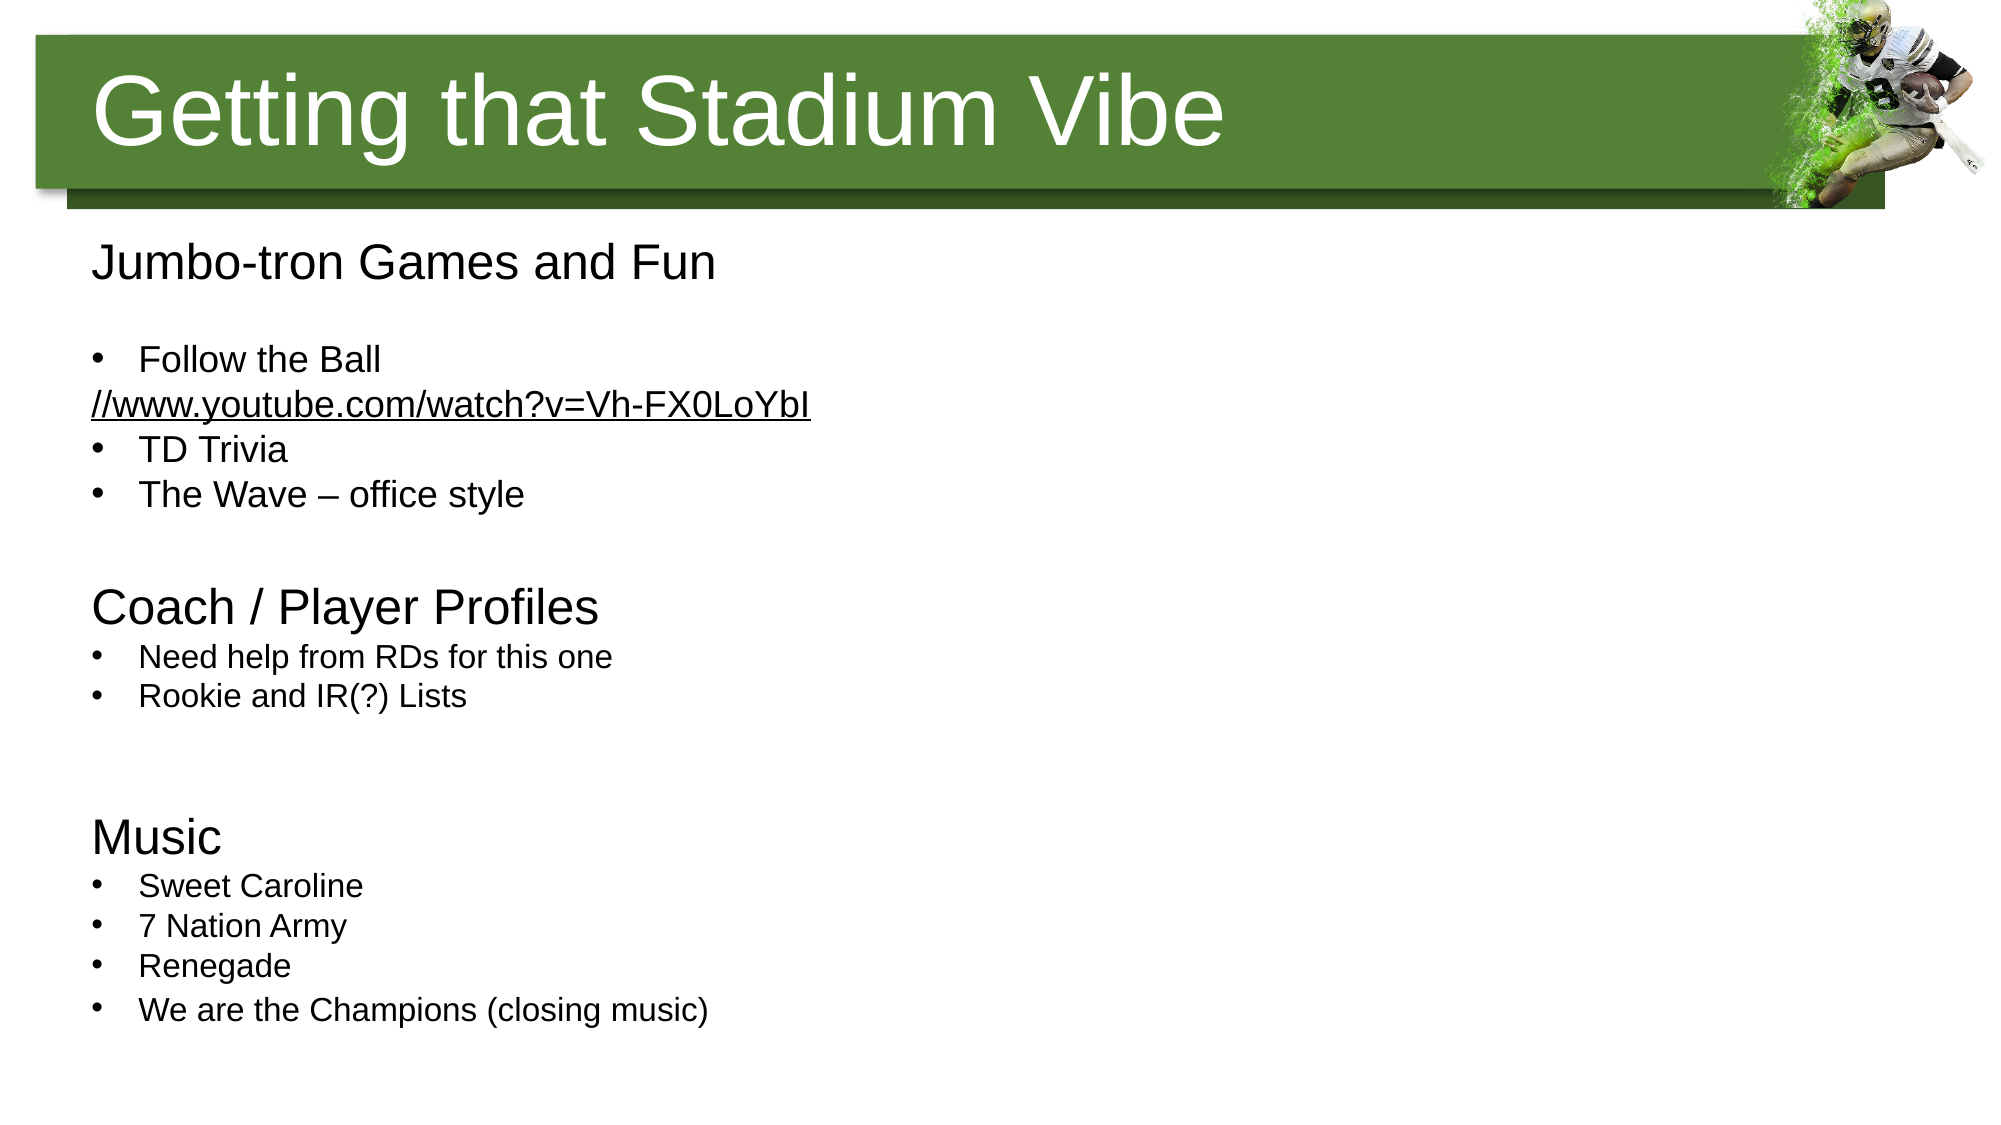

Getting that Stadium Vibe
Jumbo-tron Games and Fun

Follow the Ballhtps://www.youtube.com/watch?v=Vh-FX0LoYbI
//www.youtube.com/watch?v=Vh-FX0LoYbItps://ww.youtube.com/watch?v=Vh-FX0LoYbI
TD Trivia
The Wave – office style

Coach / Player Profiles
Need help from RDs for this one
Rookie and IR(?) Lists

Music
Sweet Caroline
7 Nation Army
Renegade
We are the Champions (closing music)